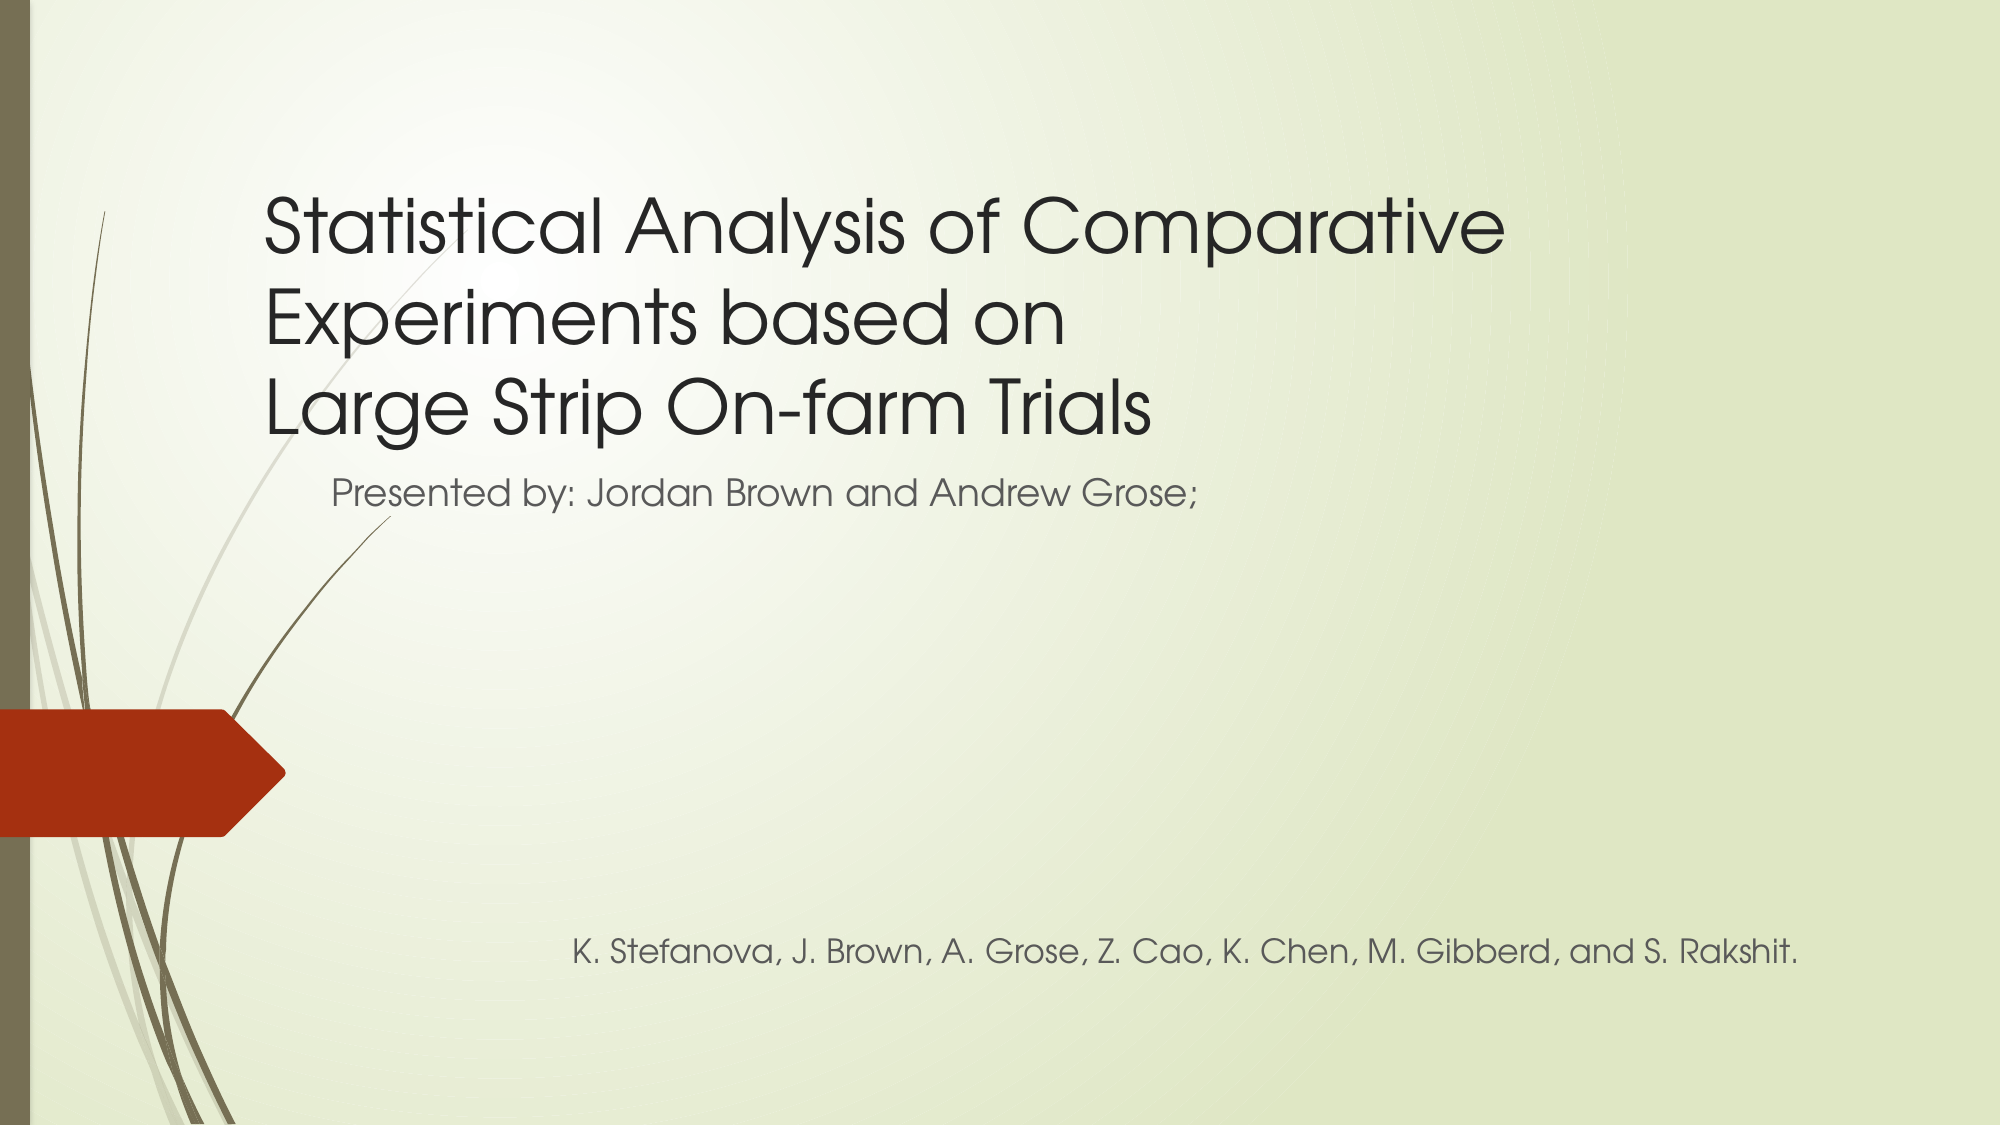

# Statistical Analysis of Comparative Experiments based on Large Strip On-farm Trials
Presented by: Jordan Brown and Andrew Grose;

K. Stefanova, J. Brown, A. Grose, Z. Cao, K. Chen, M. Gibberd, and S. Rakshit.